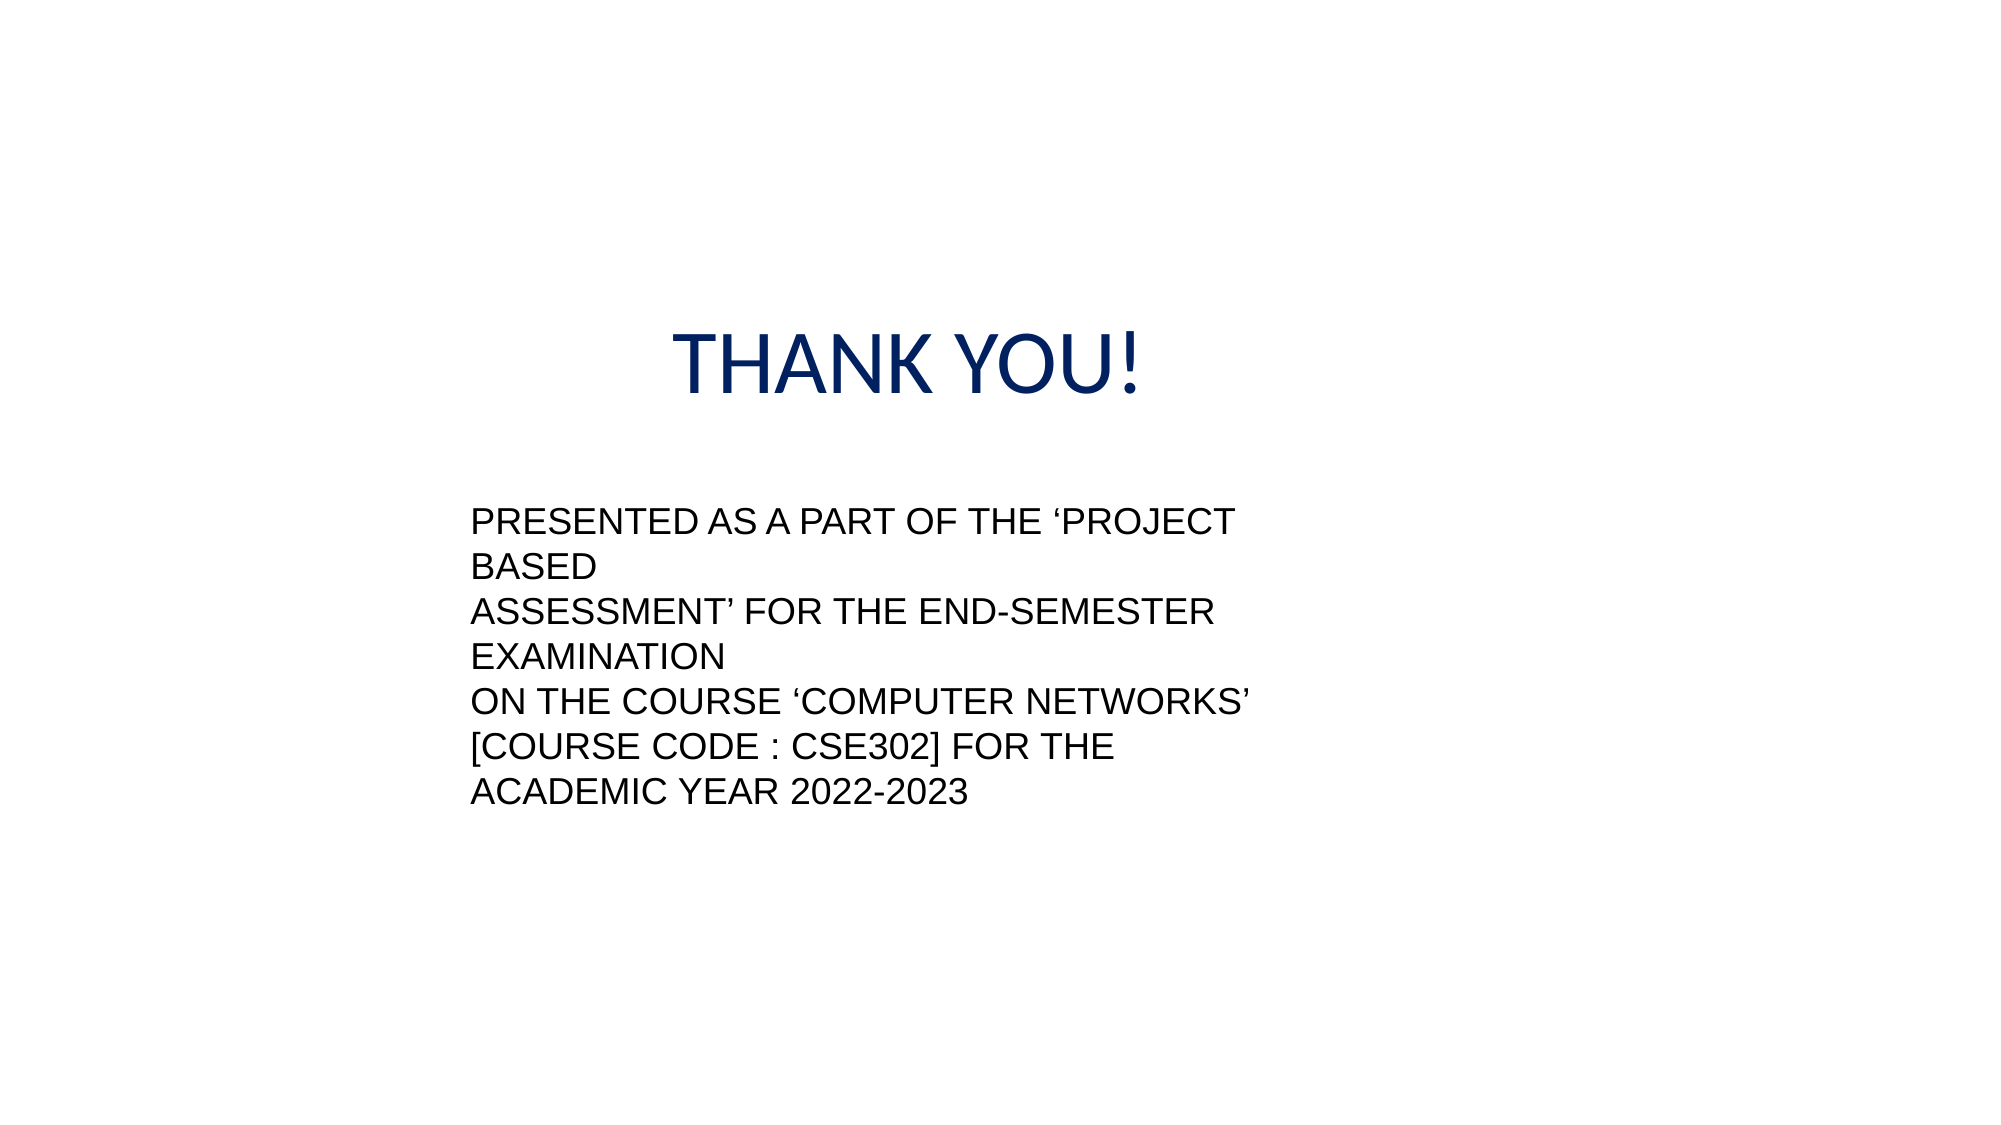

# THANK YOU!
PRESENTED AS A PART OF THE ‘PROJECT BASED
ASSESSMENT’ FOR THE END-SEMESTER EXAMINATION
ON THE COURSE ‘COMPUTER NETWORKS’
[COURSE CODE : CSE302] FOR THE
ACADEMIC YEAR 2022-2023